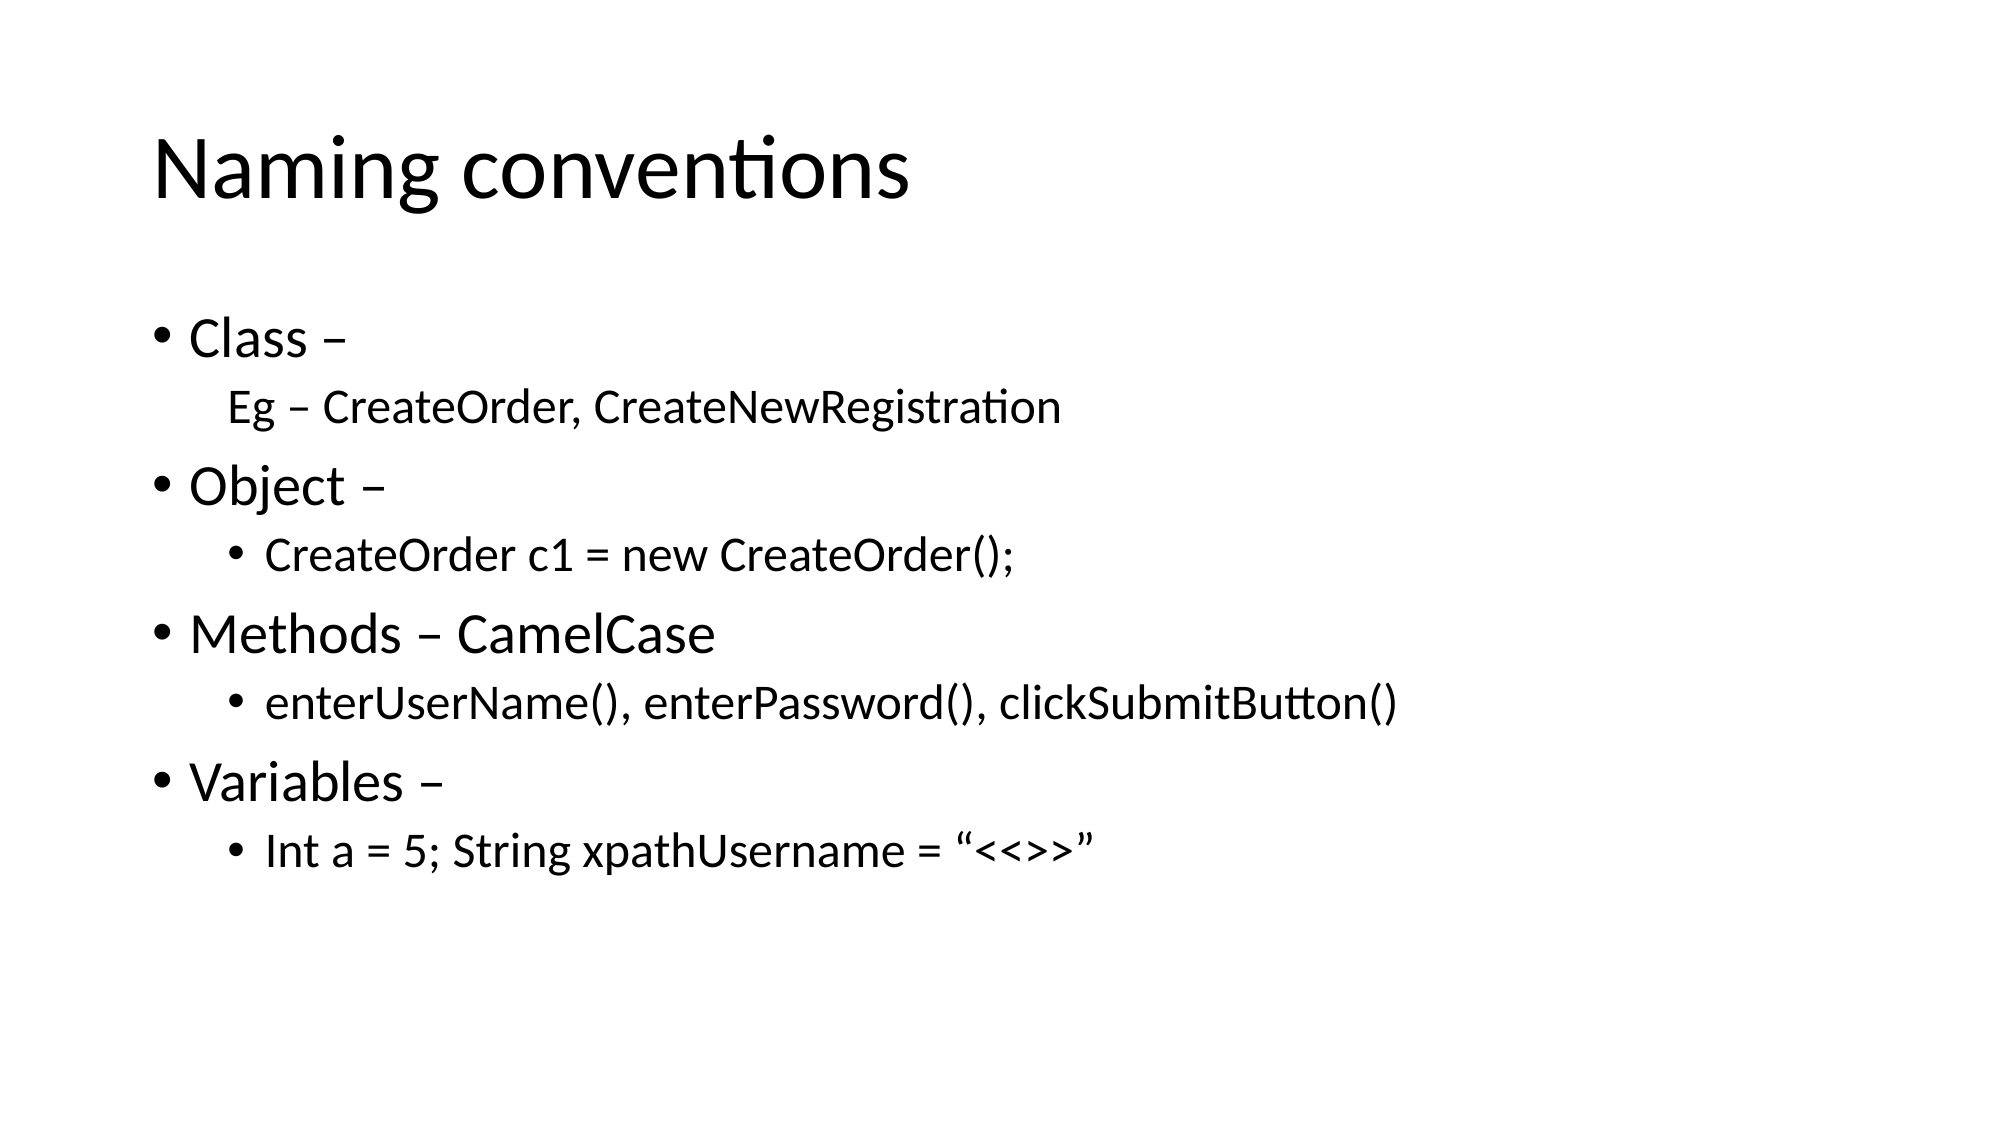

# Naming conventions
Class –
Eg – CreateOrder, CreateNewRegistration
Object –
CreateOrder c1 = new CreateOrder();
Methods – CamelCase
enterUserName(), enterPassword(), clickSubmitButton()
Variables –
Int a = 5; String xpathUsername = “<<>>”